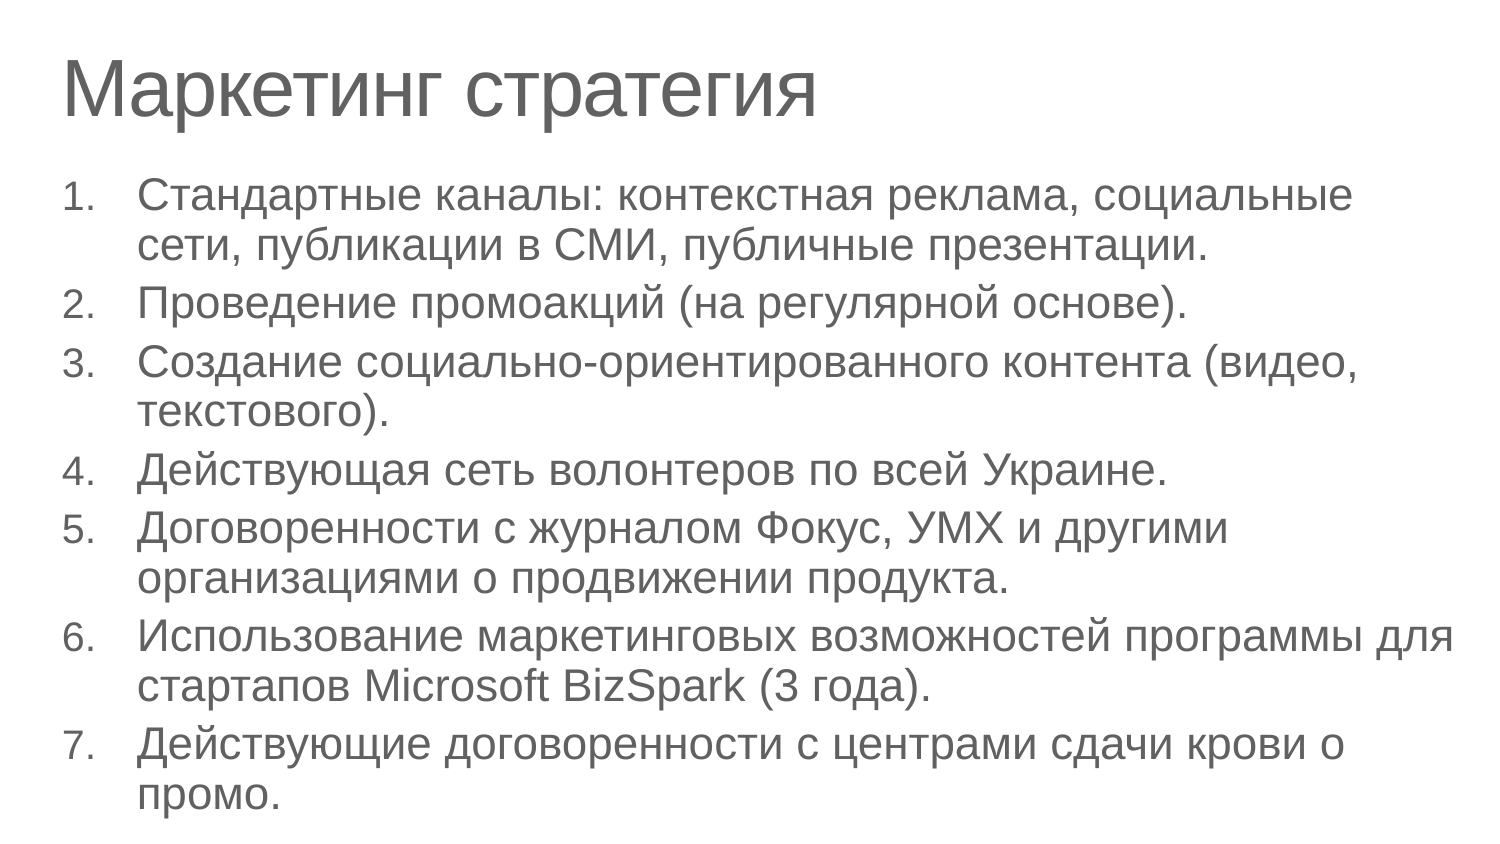

# Маркетинг стратегия
Стандартные каналы: контекстная реклама, социальные сети, публикации в СМИ, публичные презентации.
Проведение промоакций (на регулярной основе).
Создание социально-ориентированного контента (видео, текстового).
Действующая сеть волонтеров по всей Украине.
Договоренности с журналом Фокус, УМХ и другими организациями о продвижении продукта.
Использование маркетинговых возможностей программы для стартапов Microsoft BizSpark (3 года).
Действующие договоренности с центрами сдачи крови о промо.